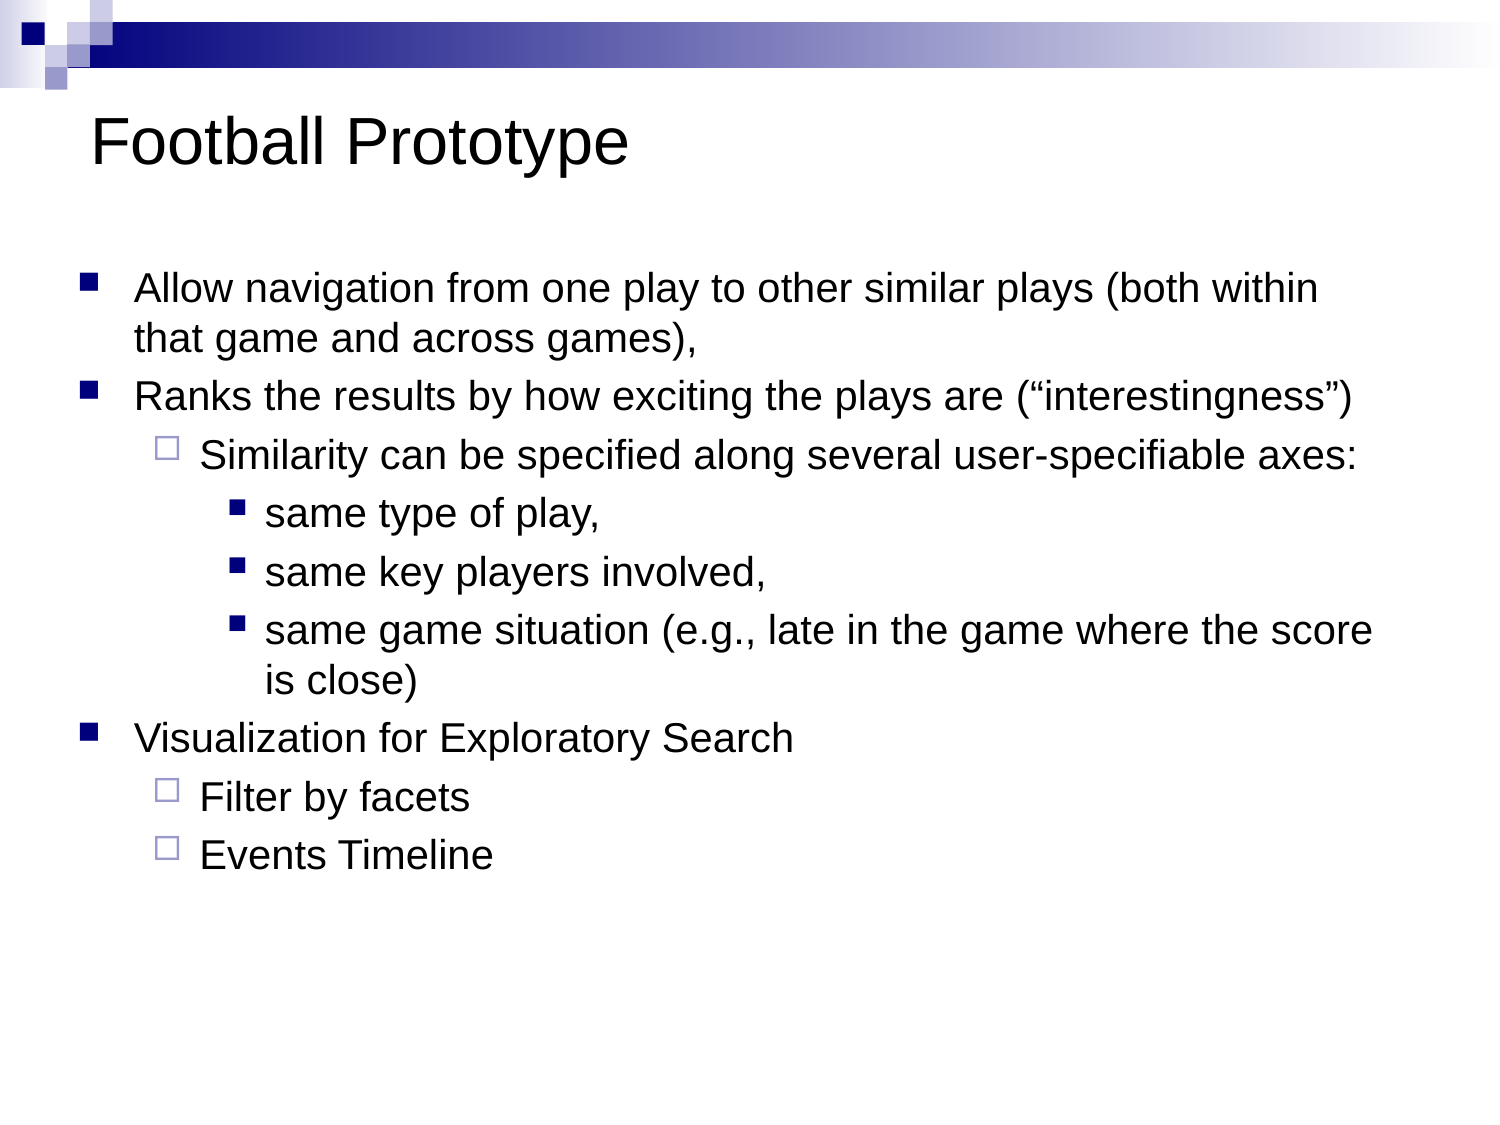

# Football Prototype

Allow navigation from one play to other similar plays (both within that game and across games),
Ranks the results by how exciting the plays are (“interestingness”)
Similarity can be specified along several user-specifiable axes:
same type of play,
same key players involved,
same game situation (e.g., late in the game where the score is close)
Visualization for Exploratory Search
Filter by facets
Events Timeline